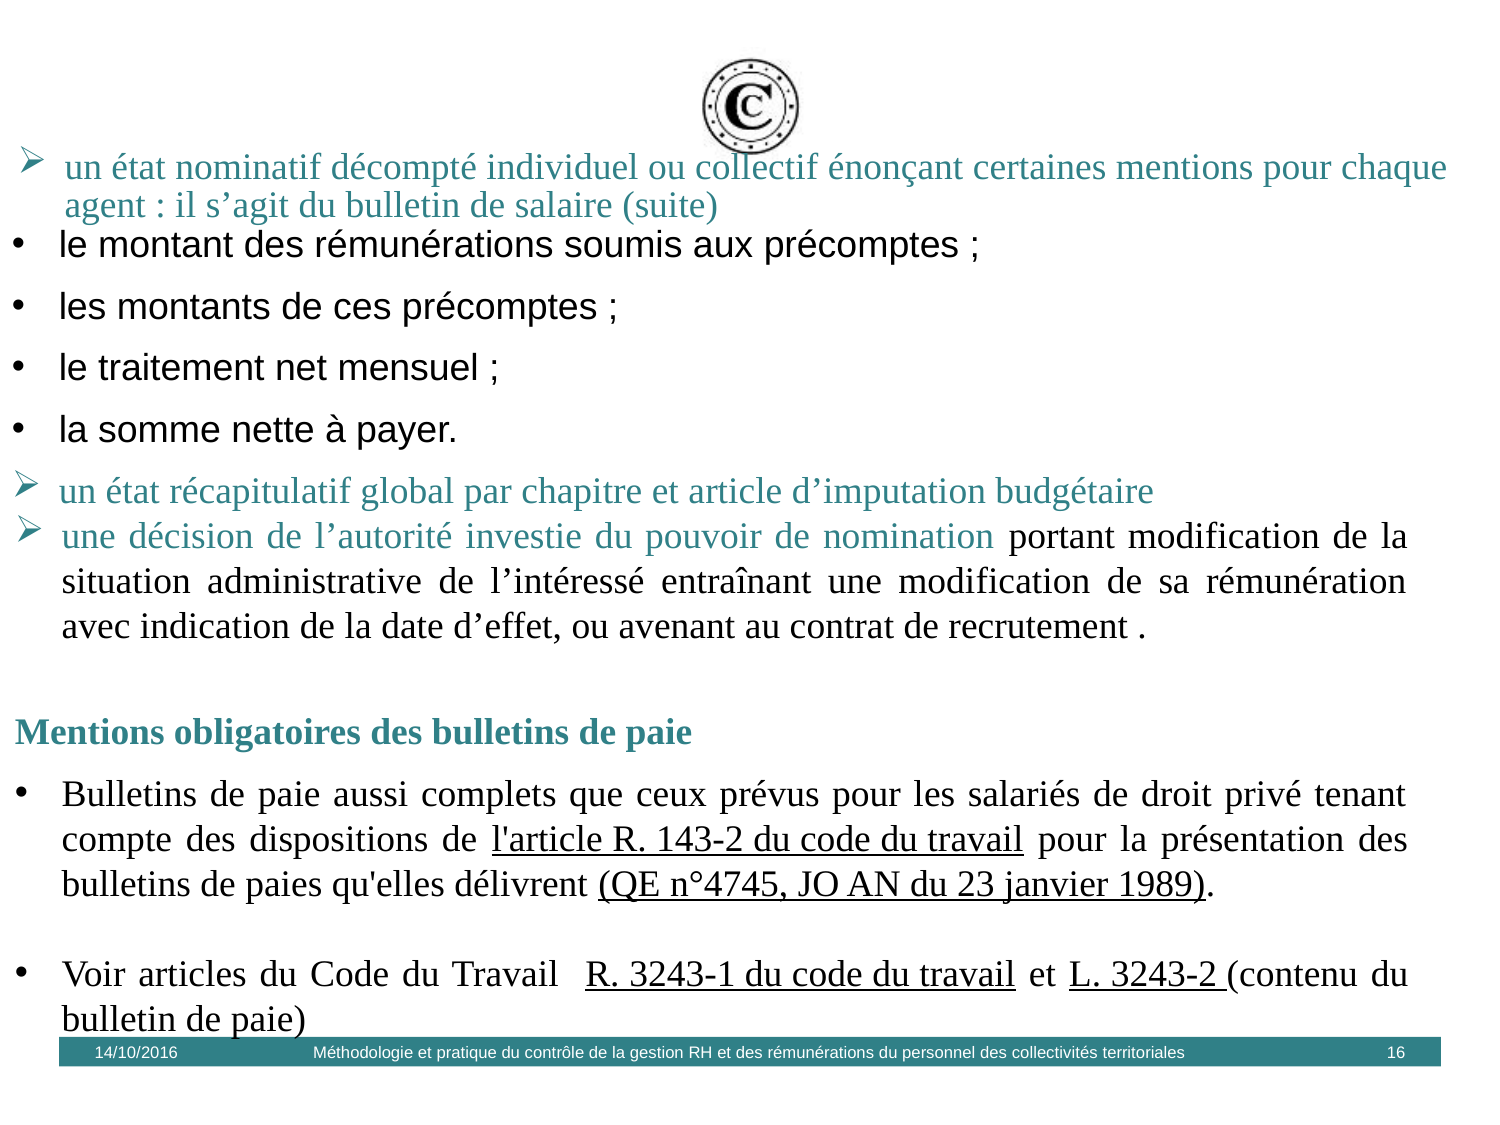

# un état nominatif décompté individuel ou collectif énonçant certaines mentions pour chaque agent : il s’agit du bulletin de salaire (suite)
le montant des rémunérations soumis aux précomptes ;
les montants de ces précomptes ;
le traitement net mensuel ;
la somme nette à payer.
un état récapitulatif global par chapitre et article d’imputation budgétaire
une décision de l’autorité investie du pouvoir de nomination portant modification de la situation administrative de l’intéressé entraînant une modification de sa rémunération avec indication de la date d’effet, ou avenant au contrat de recrutement .

Mentions obligatoires des bulletins de paie
Bulletins de paie aussi complets que ceux prévus pour les salariés de droit privé tenant compte des dispositions de l'article R. 143-2 du code du travail pour la présentation des bulletins de paies qu'elles délivrent (QE n°4745, JO AN du 23 janvier 1989).

Voir articles du Code du Travail  R. 3243-1 du code du travail et L. 3243-2 (contenu du bulletin de paie)
14/10/2016
Méthodologie et pratique du contrôle de la gestion RH et des rémunérations du personnel des collectivités territoriales
16